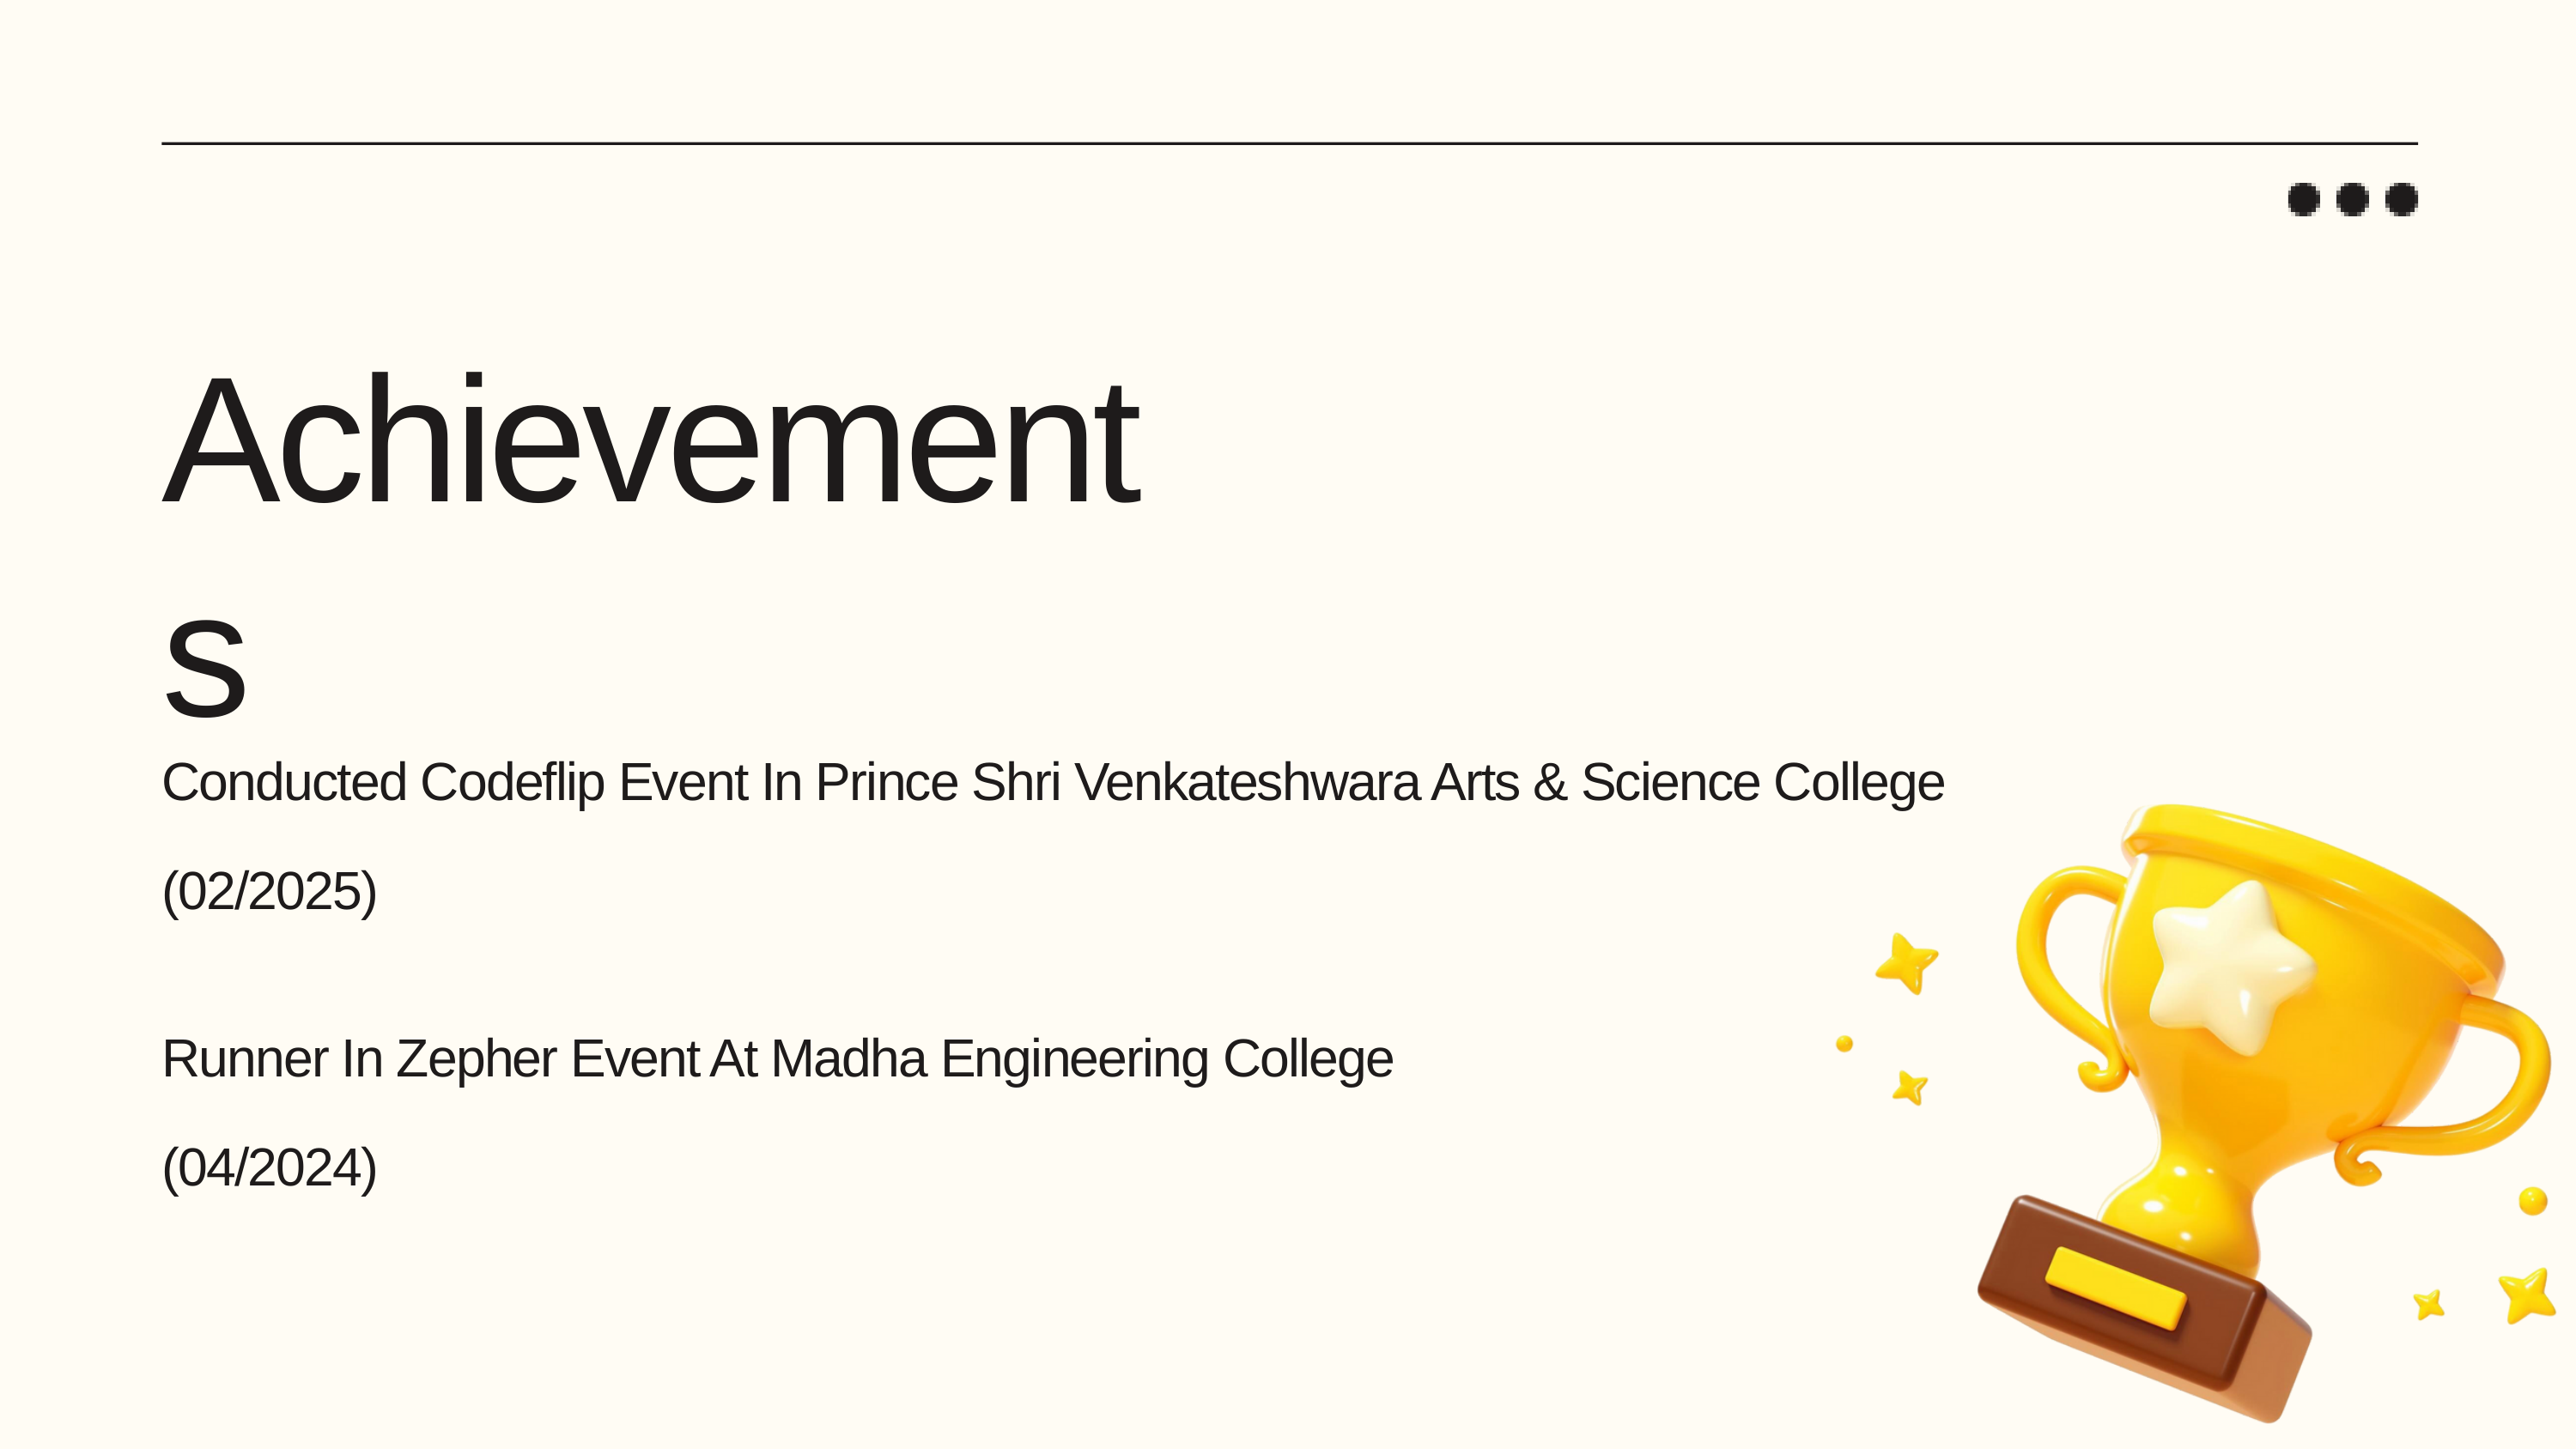

Achievements

Conducted Codeflip Event In Prince Shri Venkateshwara Arts & Science College
(02/2025)
Runner In Zepher Event At Madha Engineering College
(04/2024)